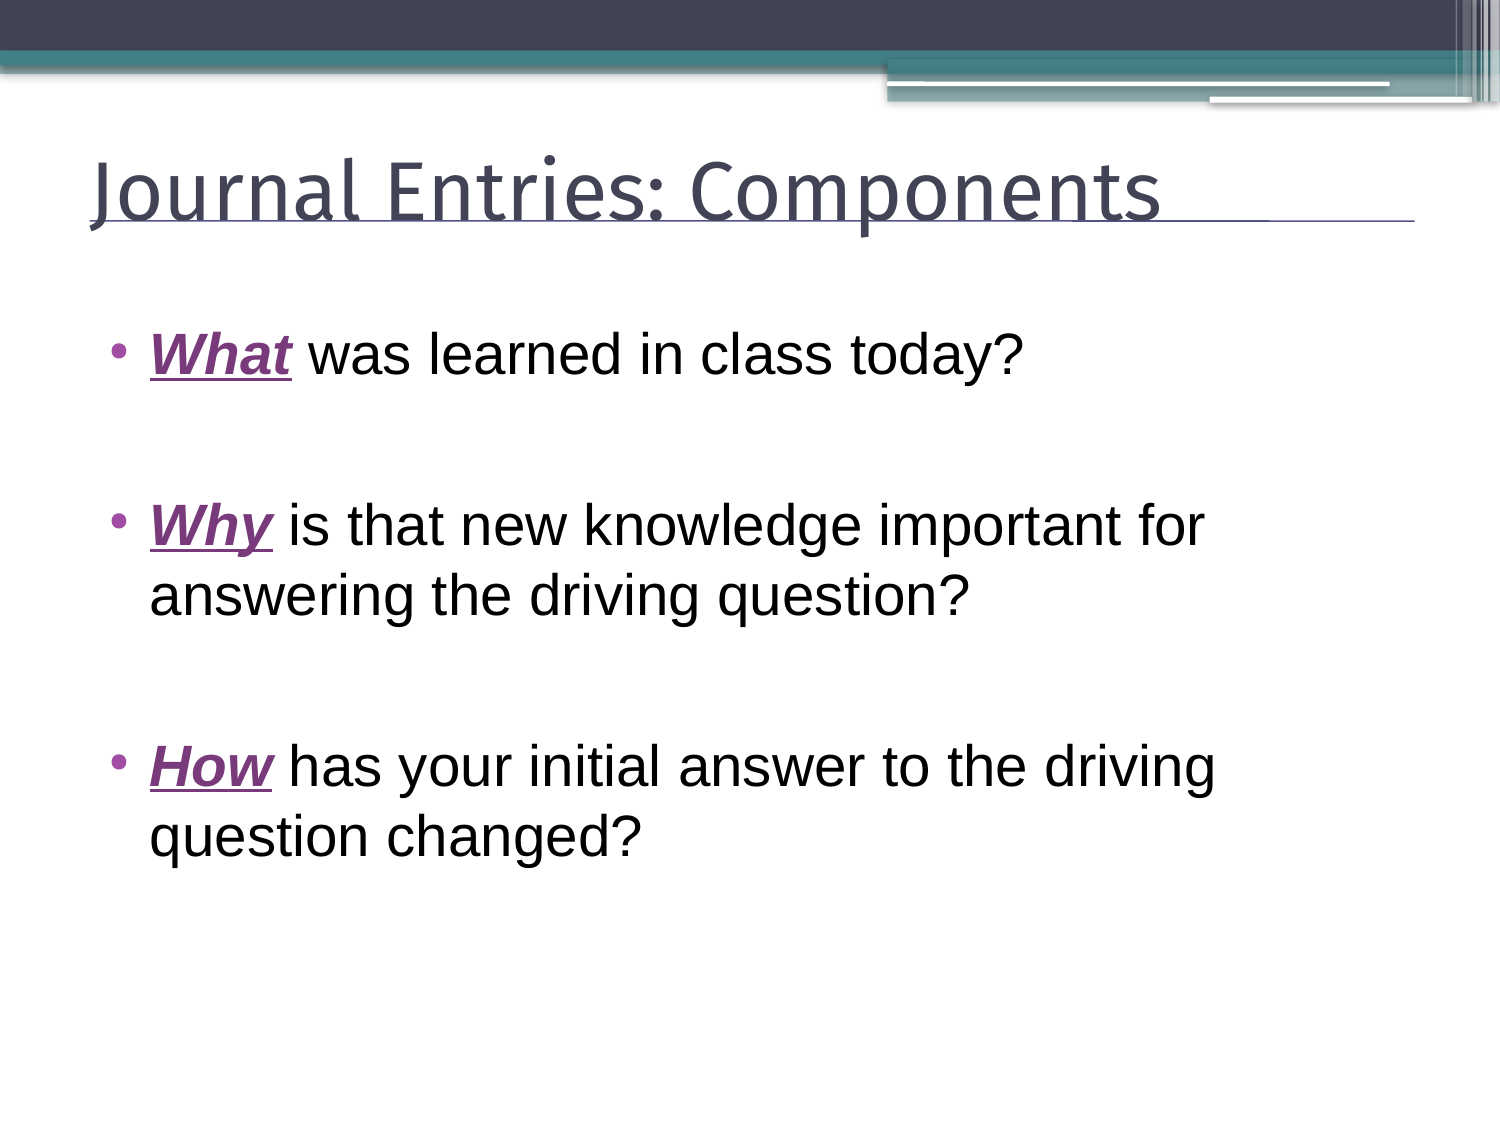

# Journal Entries: Components
What was learned in class today?

Why is that new knowledge important for answering the driving question?

How has your initial answer to the driving question changed?